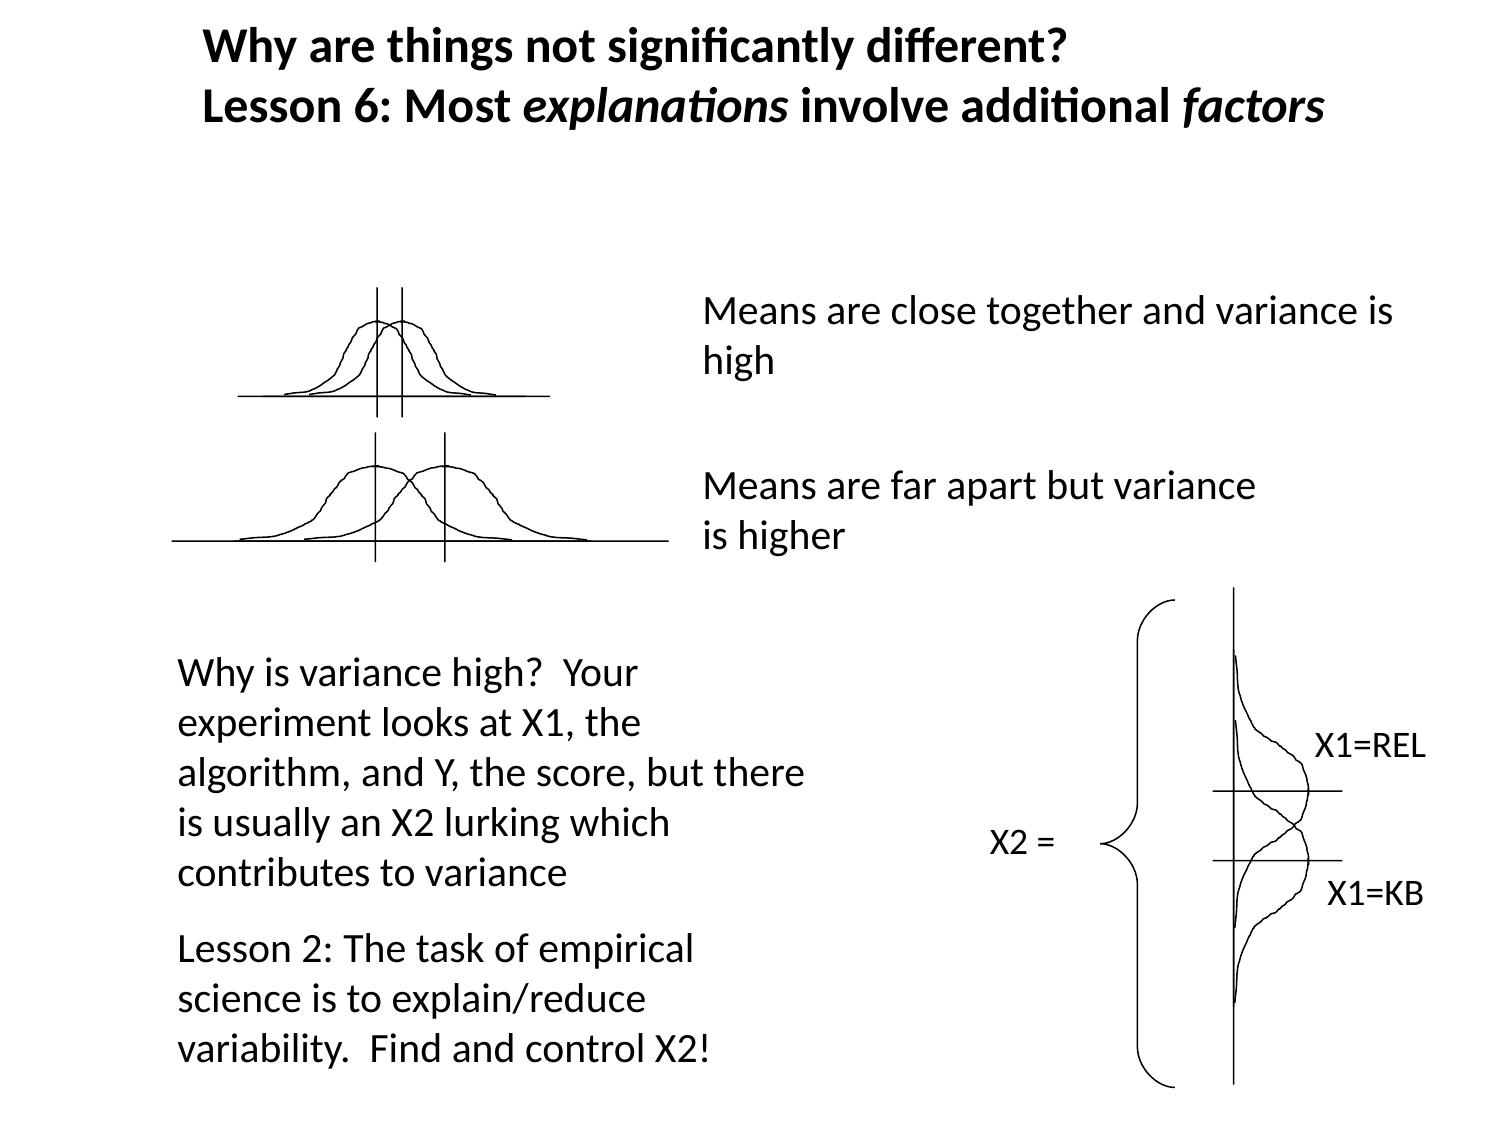

Why are things not significantly different?
Lesson 6: Most explanations involve additional factors
Means are close together and variance is high

Means are far apart but variance is higher

Why is variance high?  Your experiment looks at X1, the algorithm, and Y, the score, but there is usually an X2 lurking which contributes to variance
Lesson 2: The task of empirical science is to explain/reduce variability.  Find and control X2!
X1=REL
X2 =
X1=KB